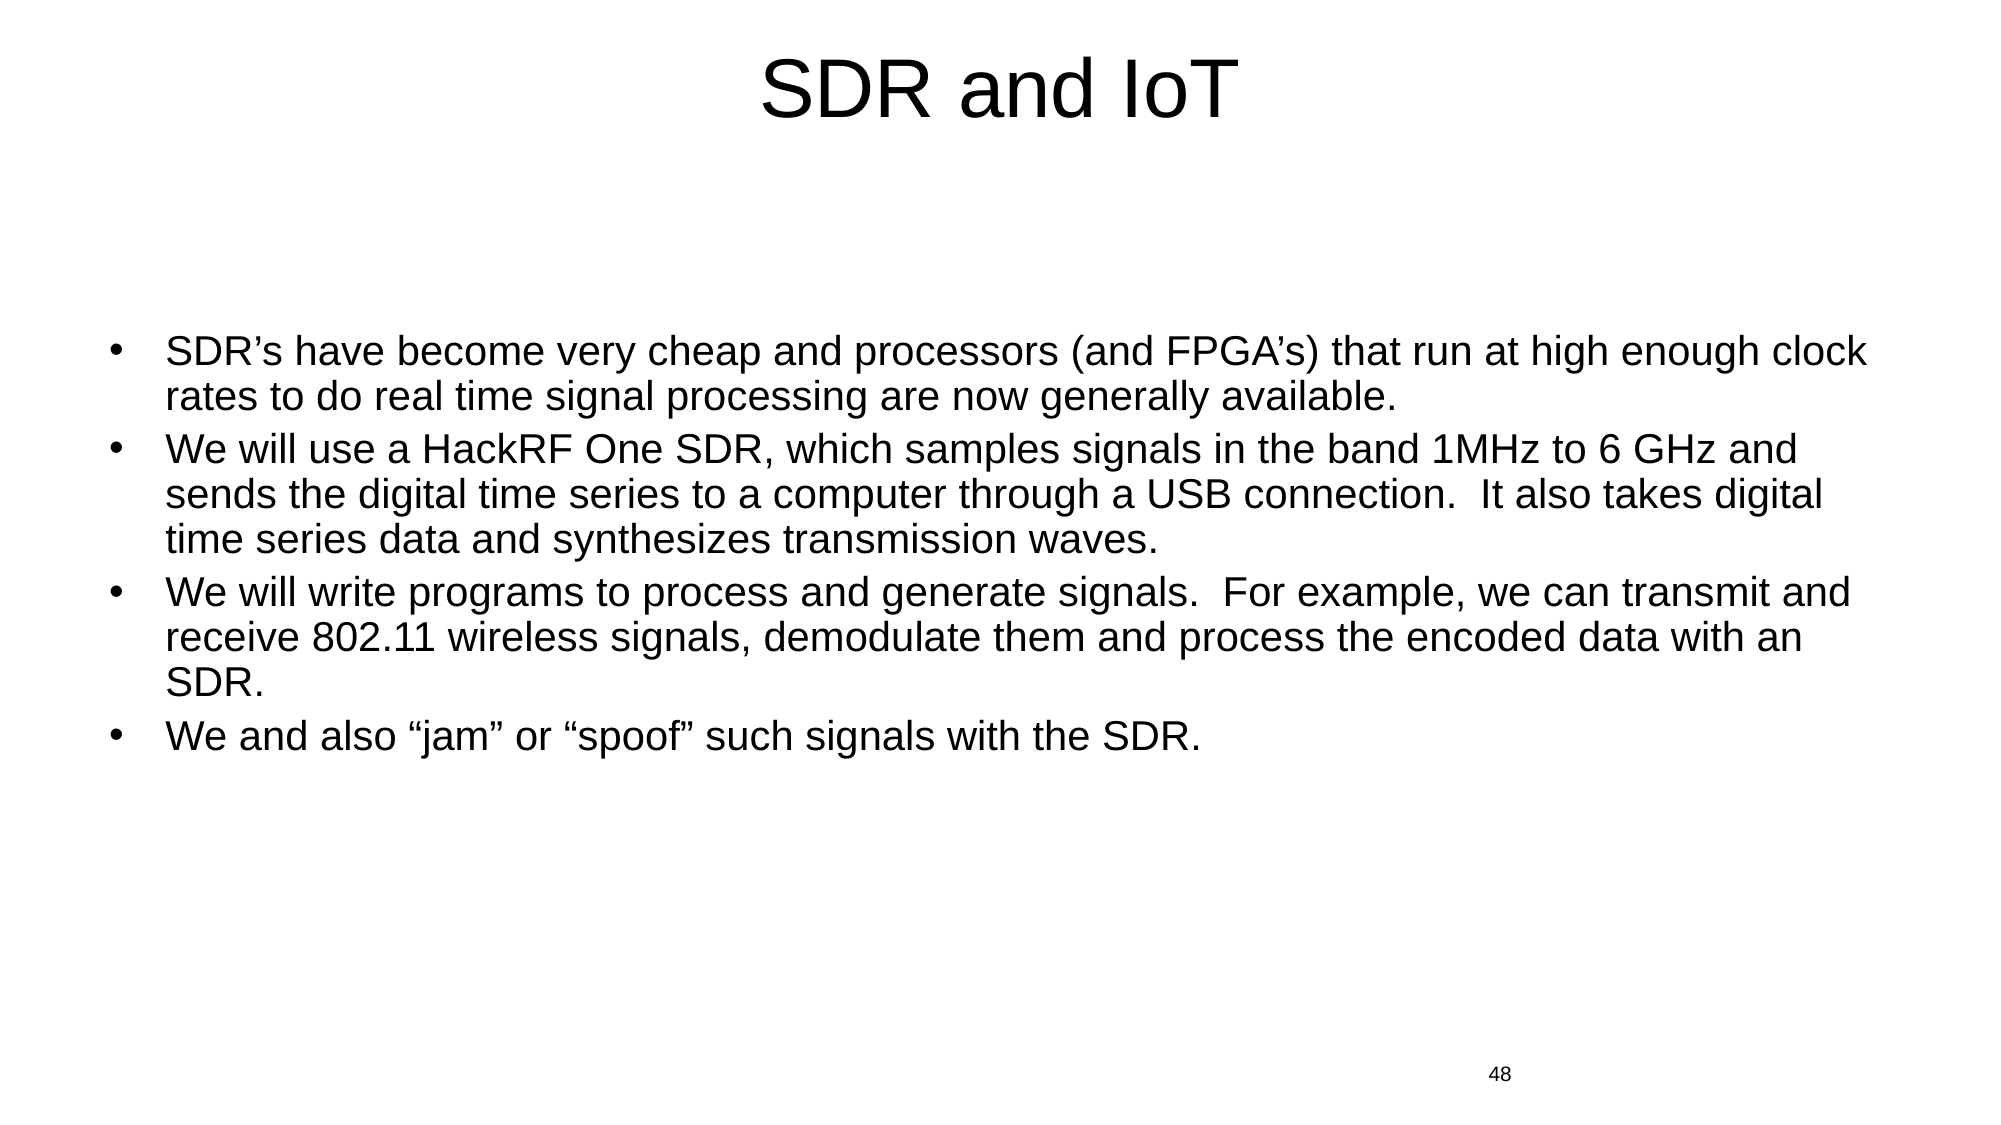

# SDR and IoT
SDR’s have become very cheap and processors (and FPGA’s) that run at high enough clock rates to do real time signal processing are now generally available.
We will use a HackRF One SDR, which samples signals in the band 1MHz to 6 GHz and sends the digital time series to a computer through a USB connection.  It also takes digital time series data and synthesizes transmission waves.
We will write programs to process and generate signals.  For example, we can transmit and receive 802.11 wireless signals, demodulate them and process the encoded data with an SDR.
We and also “jam” or “spoof” such signals with the SDR.
48